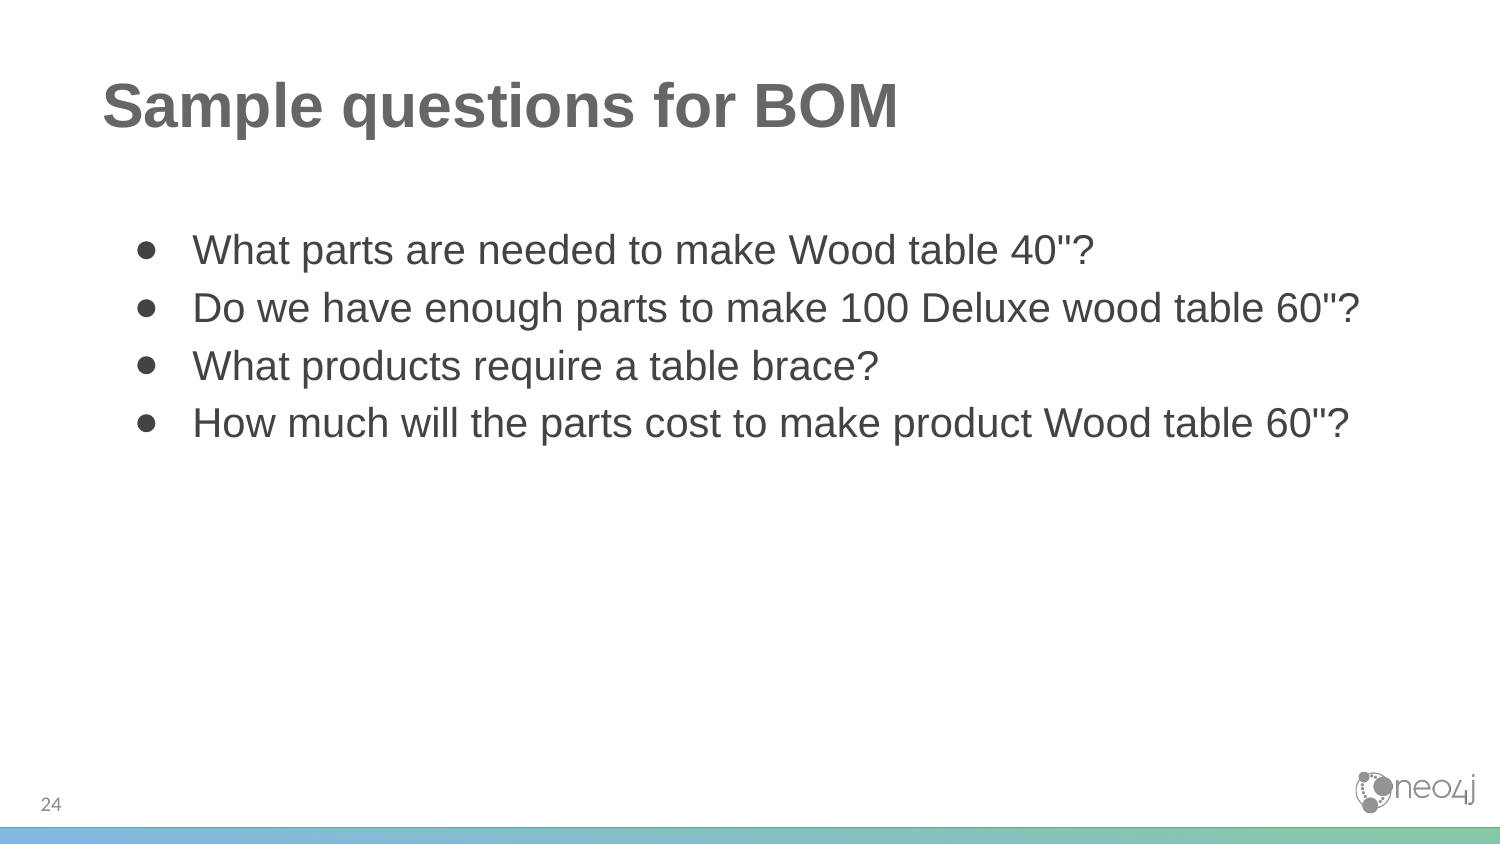

# Sample questions for BOM
What parts are needed to make Wood table 40"?
Do we have enough parts to make 100 Deluxe wood table 60"?
What products require a table brace?
How much will the parts cost to make product Wood table 60"?

24